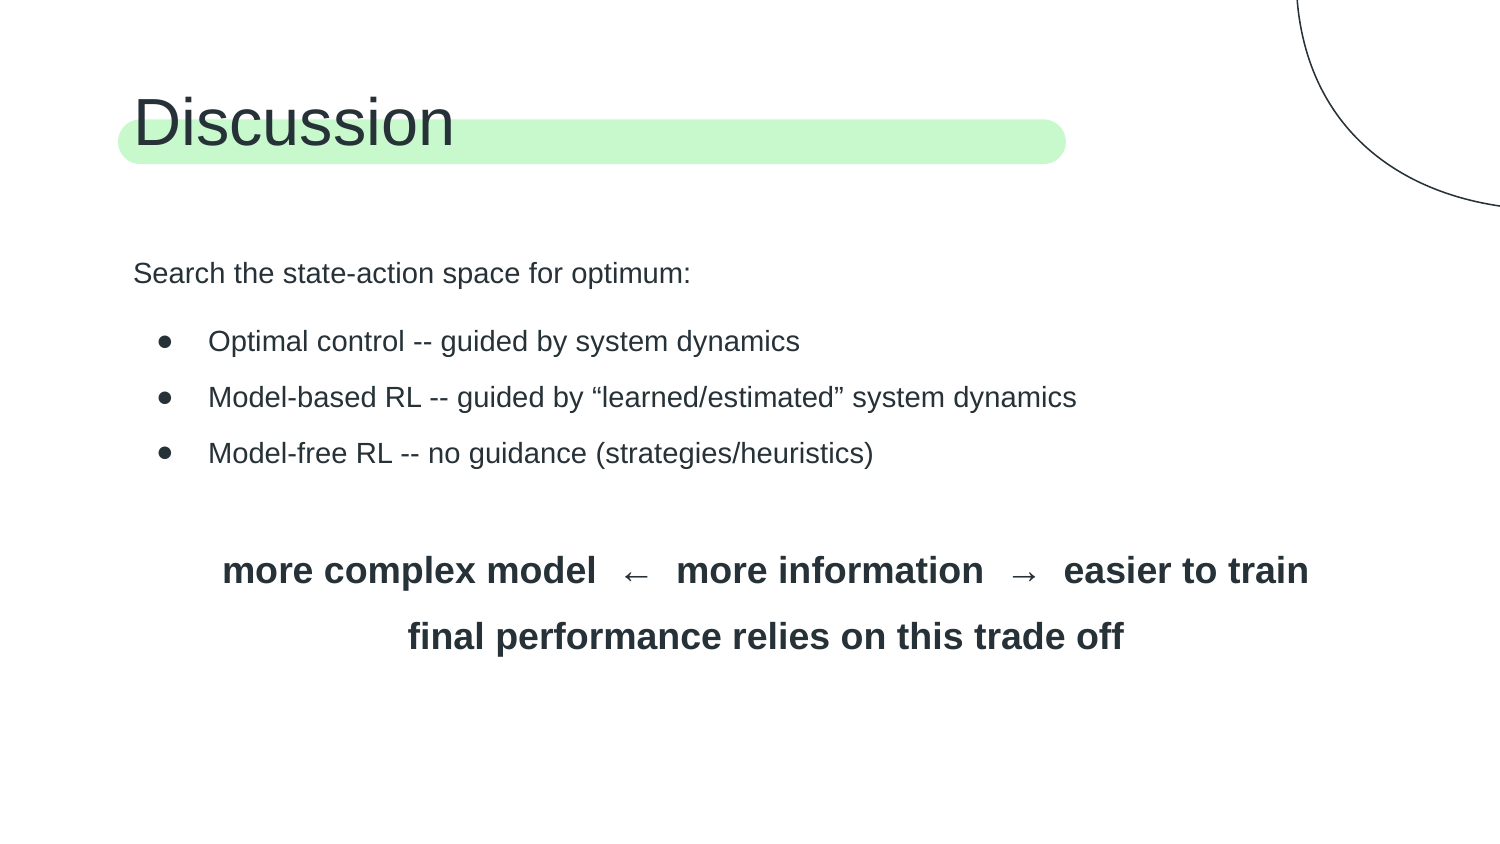

# Discussion
Search the state-action space for optimum:
Optimal control -- guided by system dynamics
Model-based RL -- guided by “learned/estimated” system dynamics
Model-free RL -- no guidance (strategies/heuristics)

more complex model  ←  more information  →  easier to train
final performance relies on this trade off